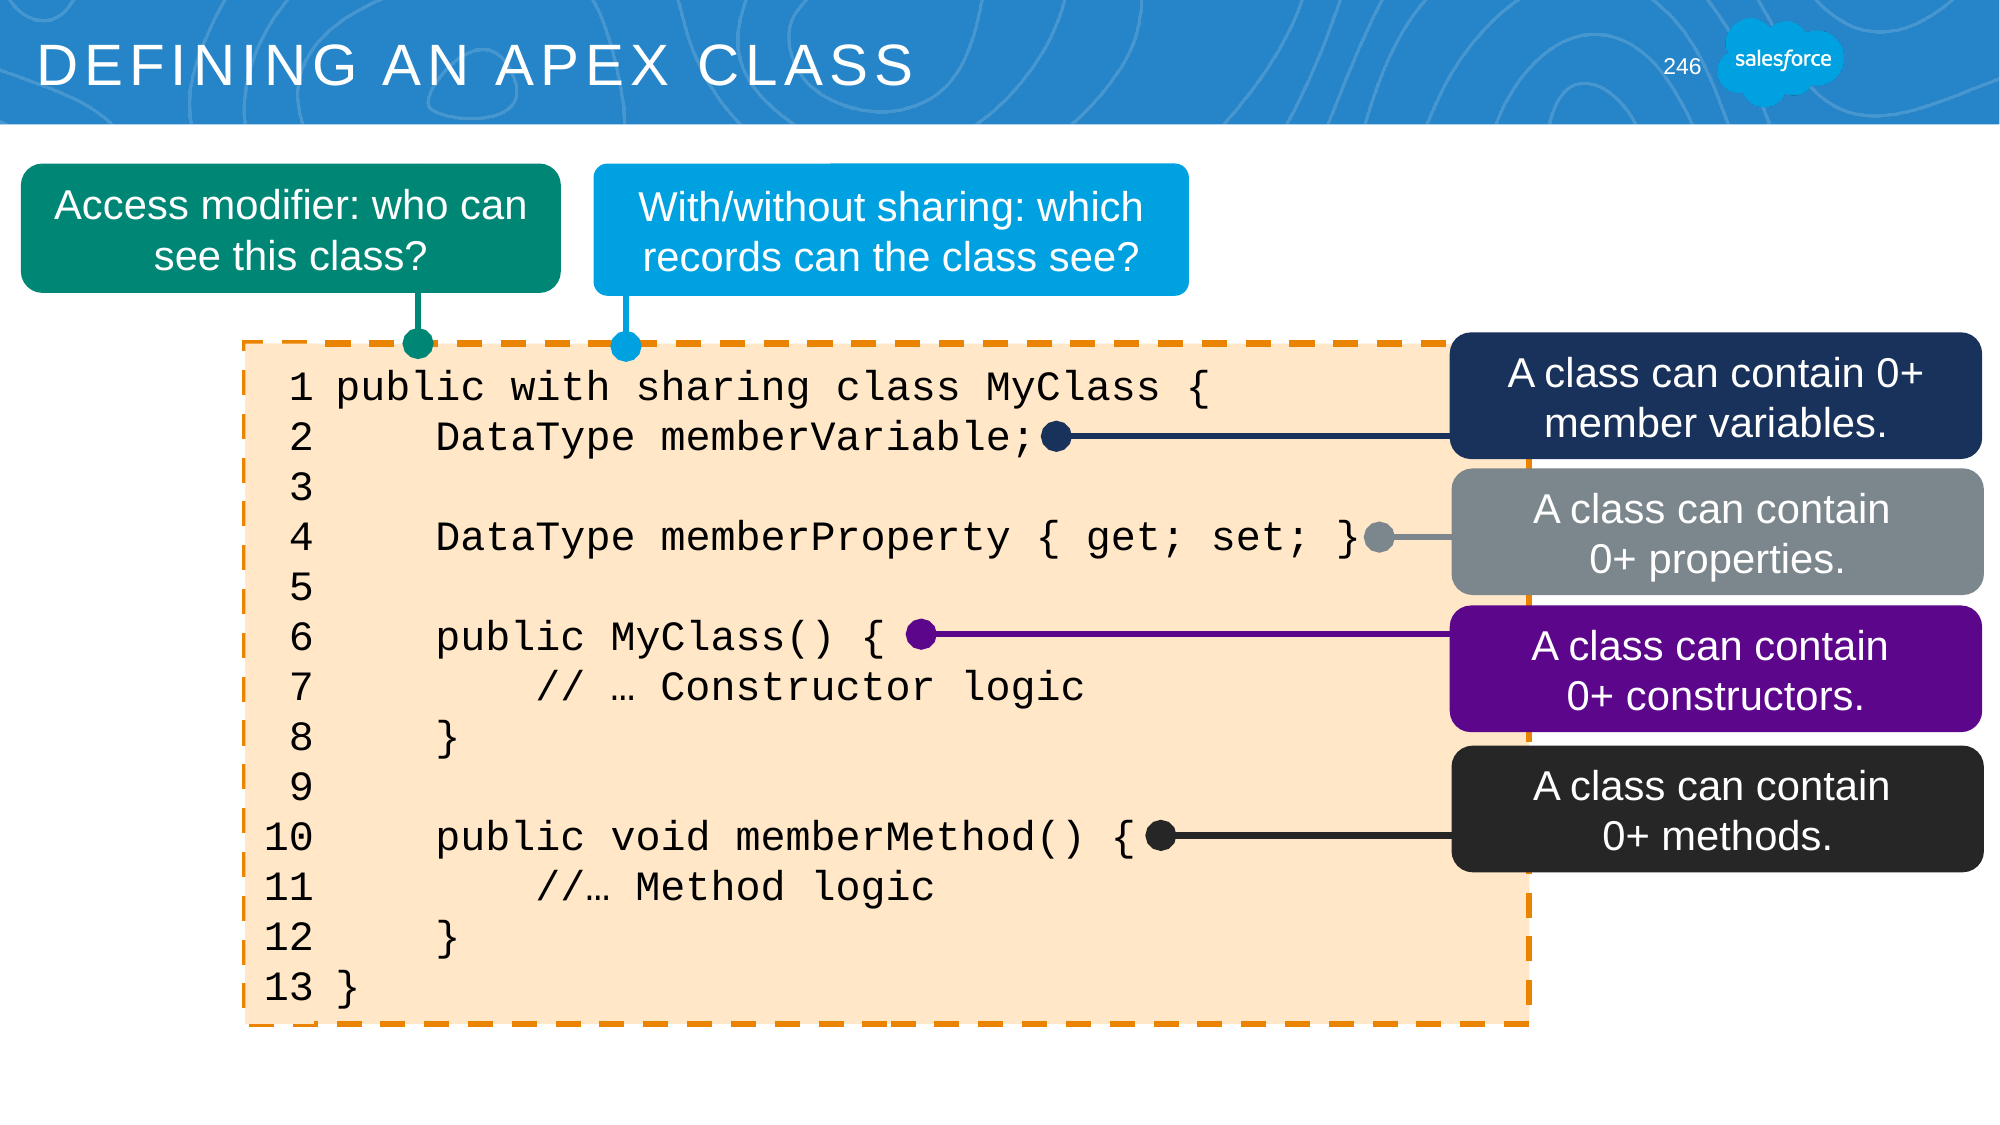

# Defining an Apex Class
246
Access modifier: who can see this class?
With/without sharing: which records can the class see?
A class can contain 0+ member variables.
public with sharing class MyClass {
    DataType memberVariable;

    DataType memberProperty { get; set; }

    public MyClass() {
        // … Constructor logic
    }

    public void memberMethod() {
        //… Method logic
    }
}
1
2
3
4
5
6
7
8
9
10
11
12
13
A class can contain
0+ properties.
A class can contain
0+ constructors.
A class can contain
0+ methods.